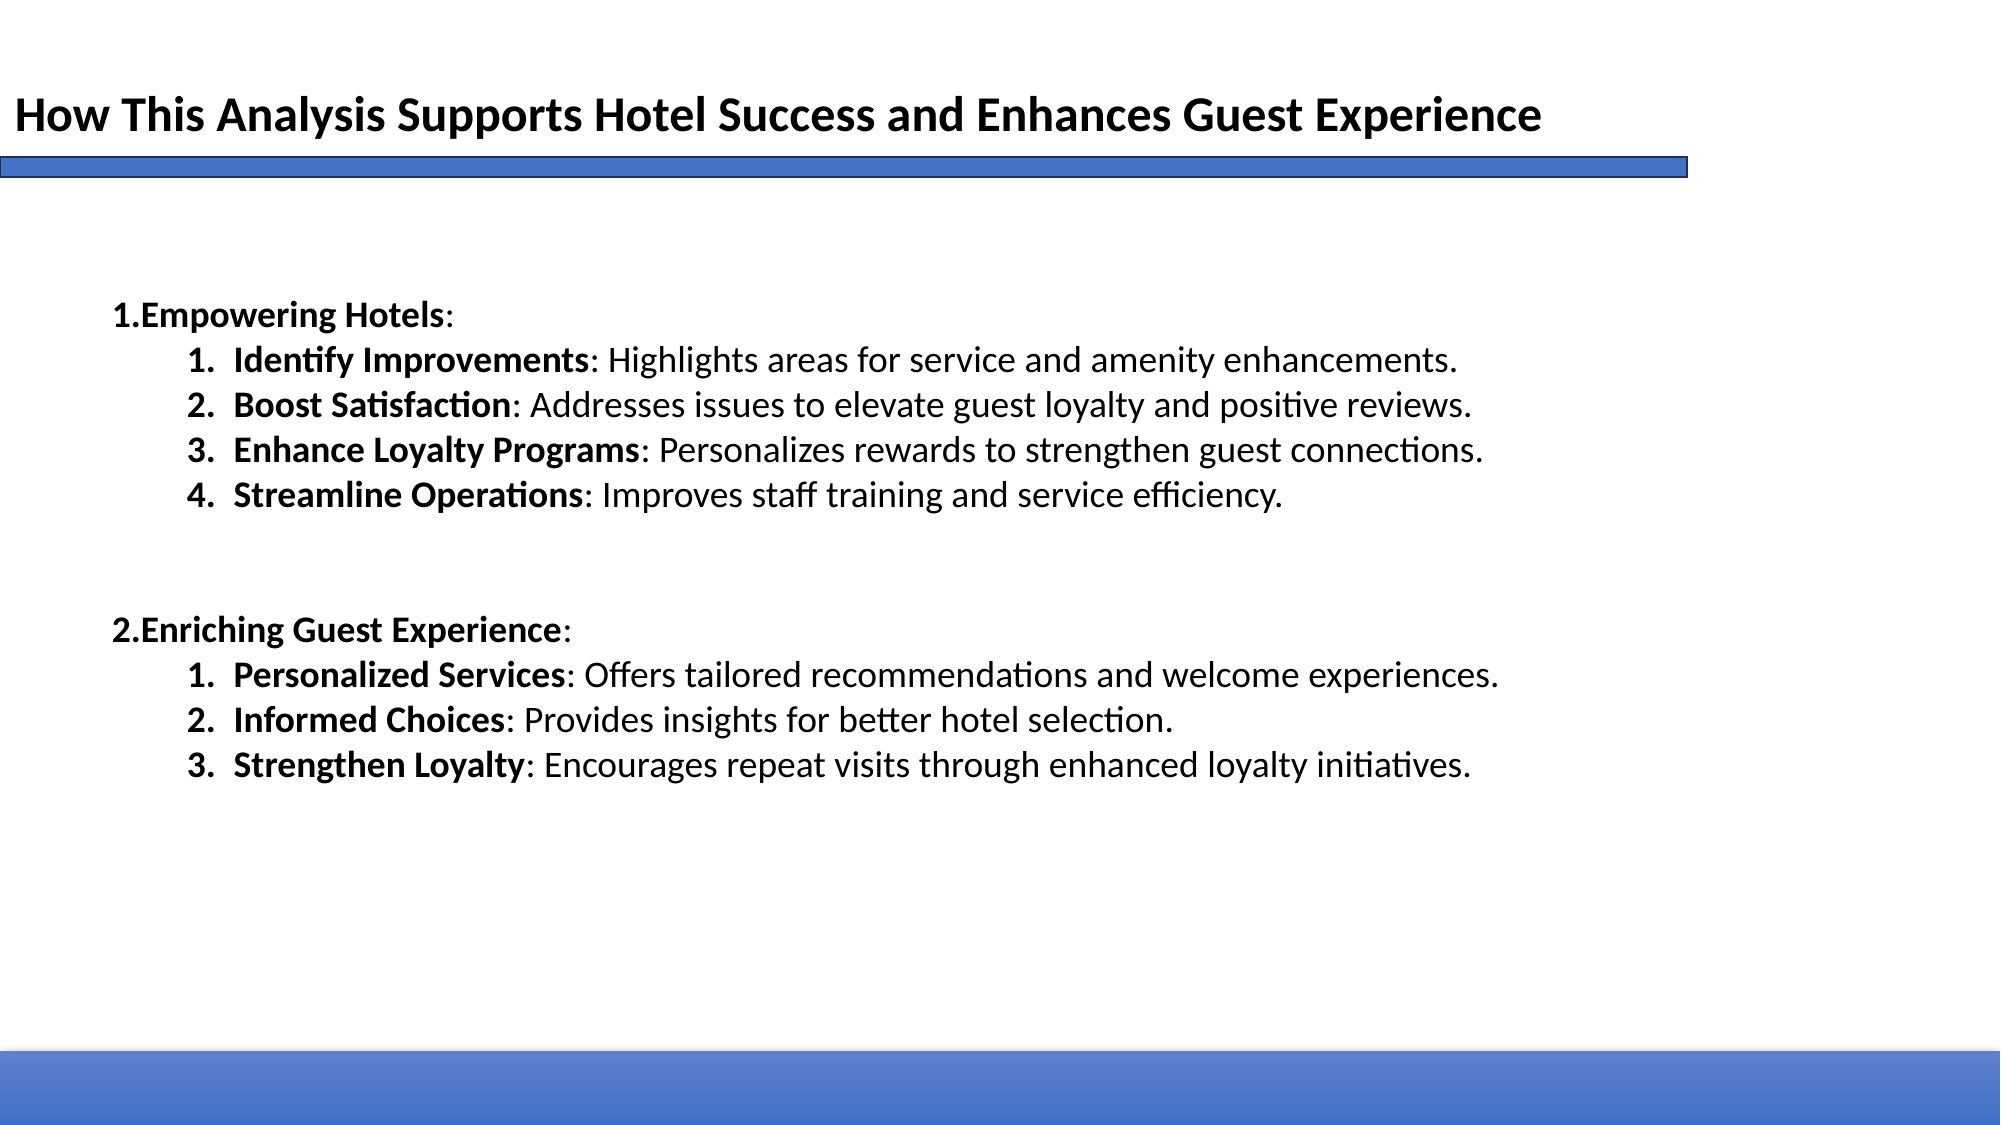

How This Analysis Supports Hotel Success and Enhances Guest Experience

Empowering Hotels:
Identify Improvements: Highlights areas for service and amenity enhancements.
Boost Satisfaction: Addresses issues to elevate guest loyalty and positive reviews.
Enhance Loyalty Programs: Personalizes rewards to strengthen guest connections.
Streamline Operations: Improves staff training and service efficiency.

Enriching Guest Experience:
Personalized Services: Offers tailored recommendations and welcome experiences.
Informed Choices: Provides insights for better hotel selection.
Strengthen Loyalty: Encourages repeat visits through enhanced loyalty initiatives.